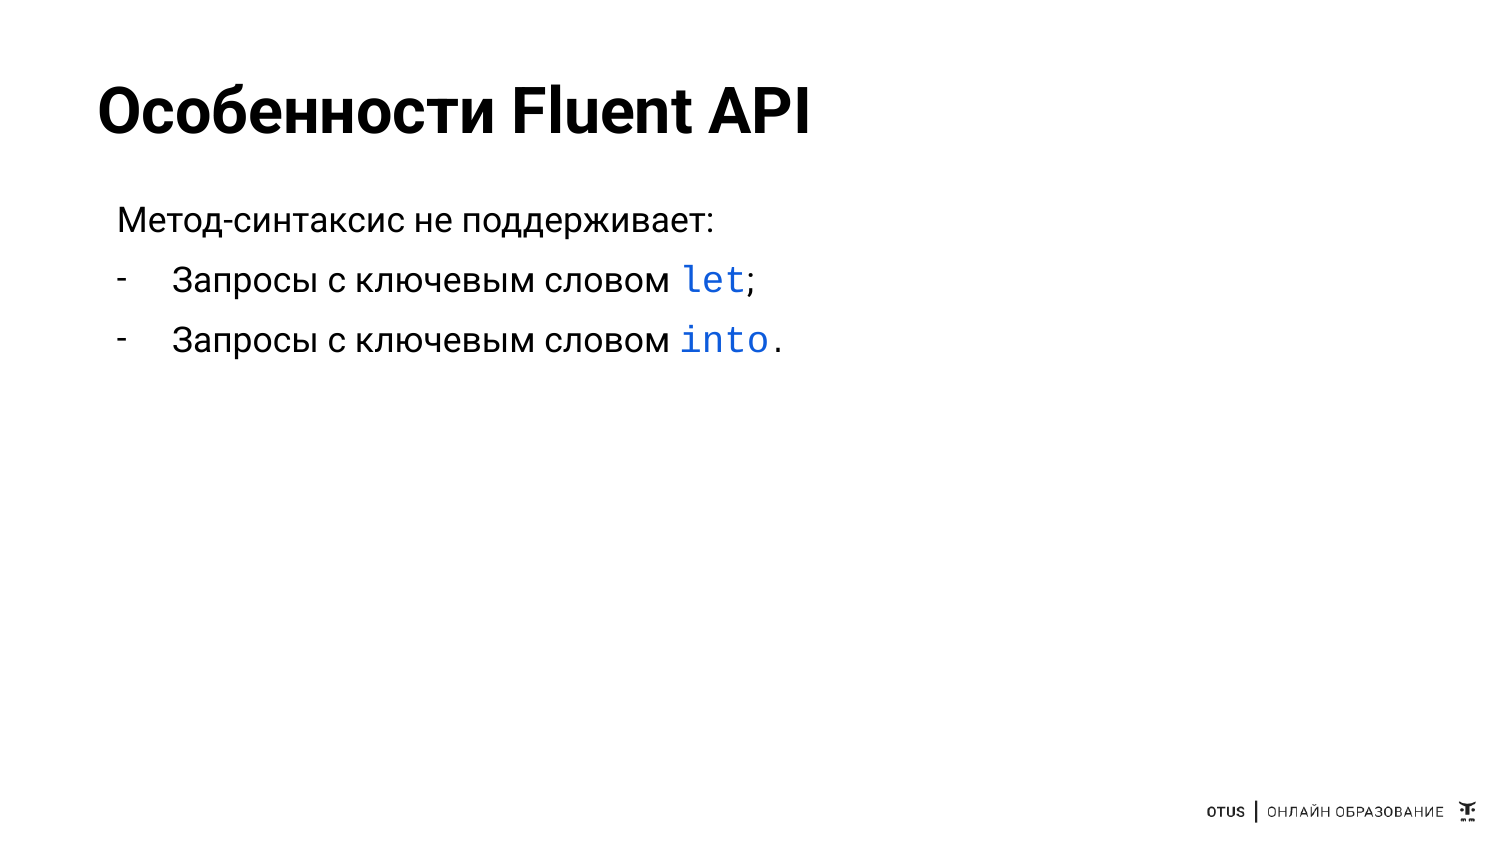

# Особенности Fluent API
Метод-синтаксис не поддерживает:
Запросы с ключевым словом let;
Запросы с ключевым словом into.